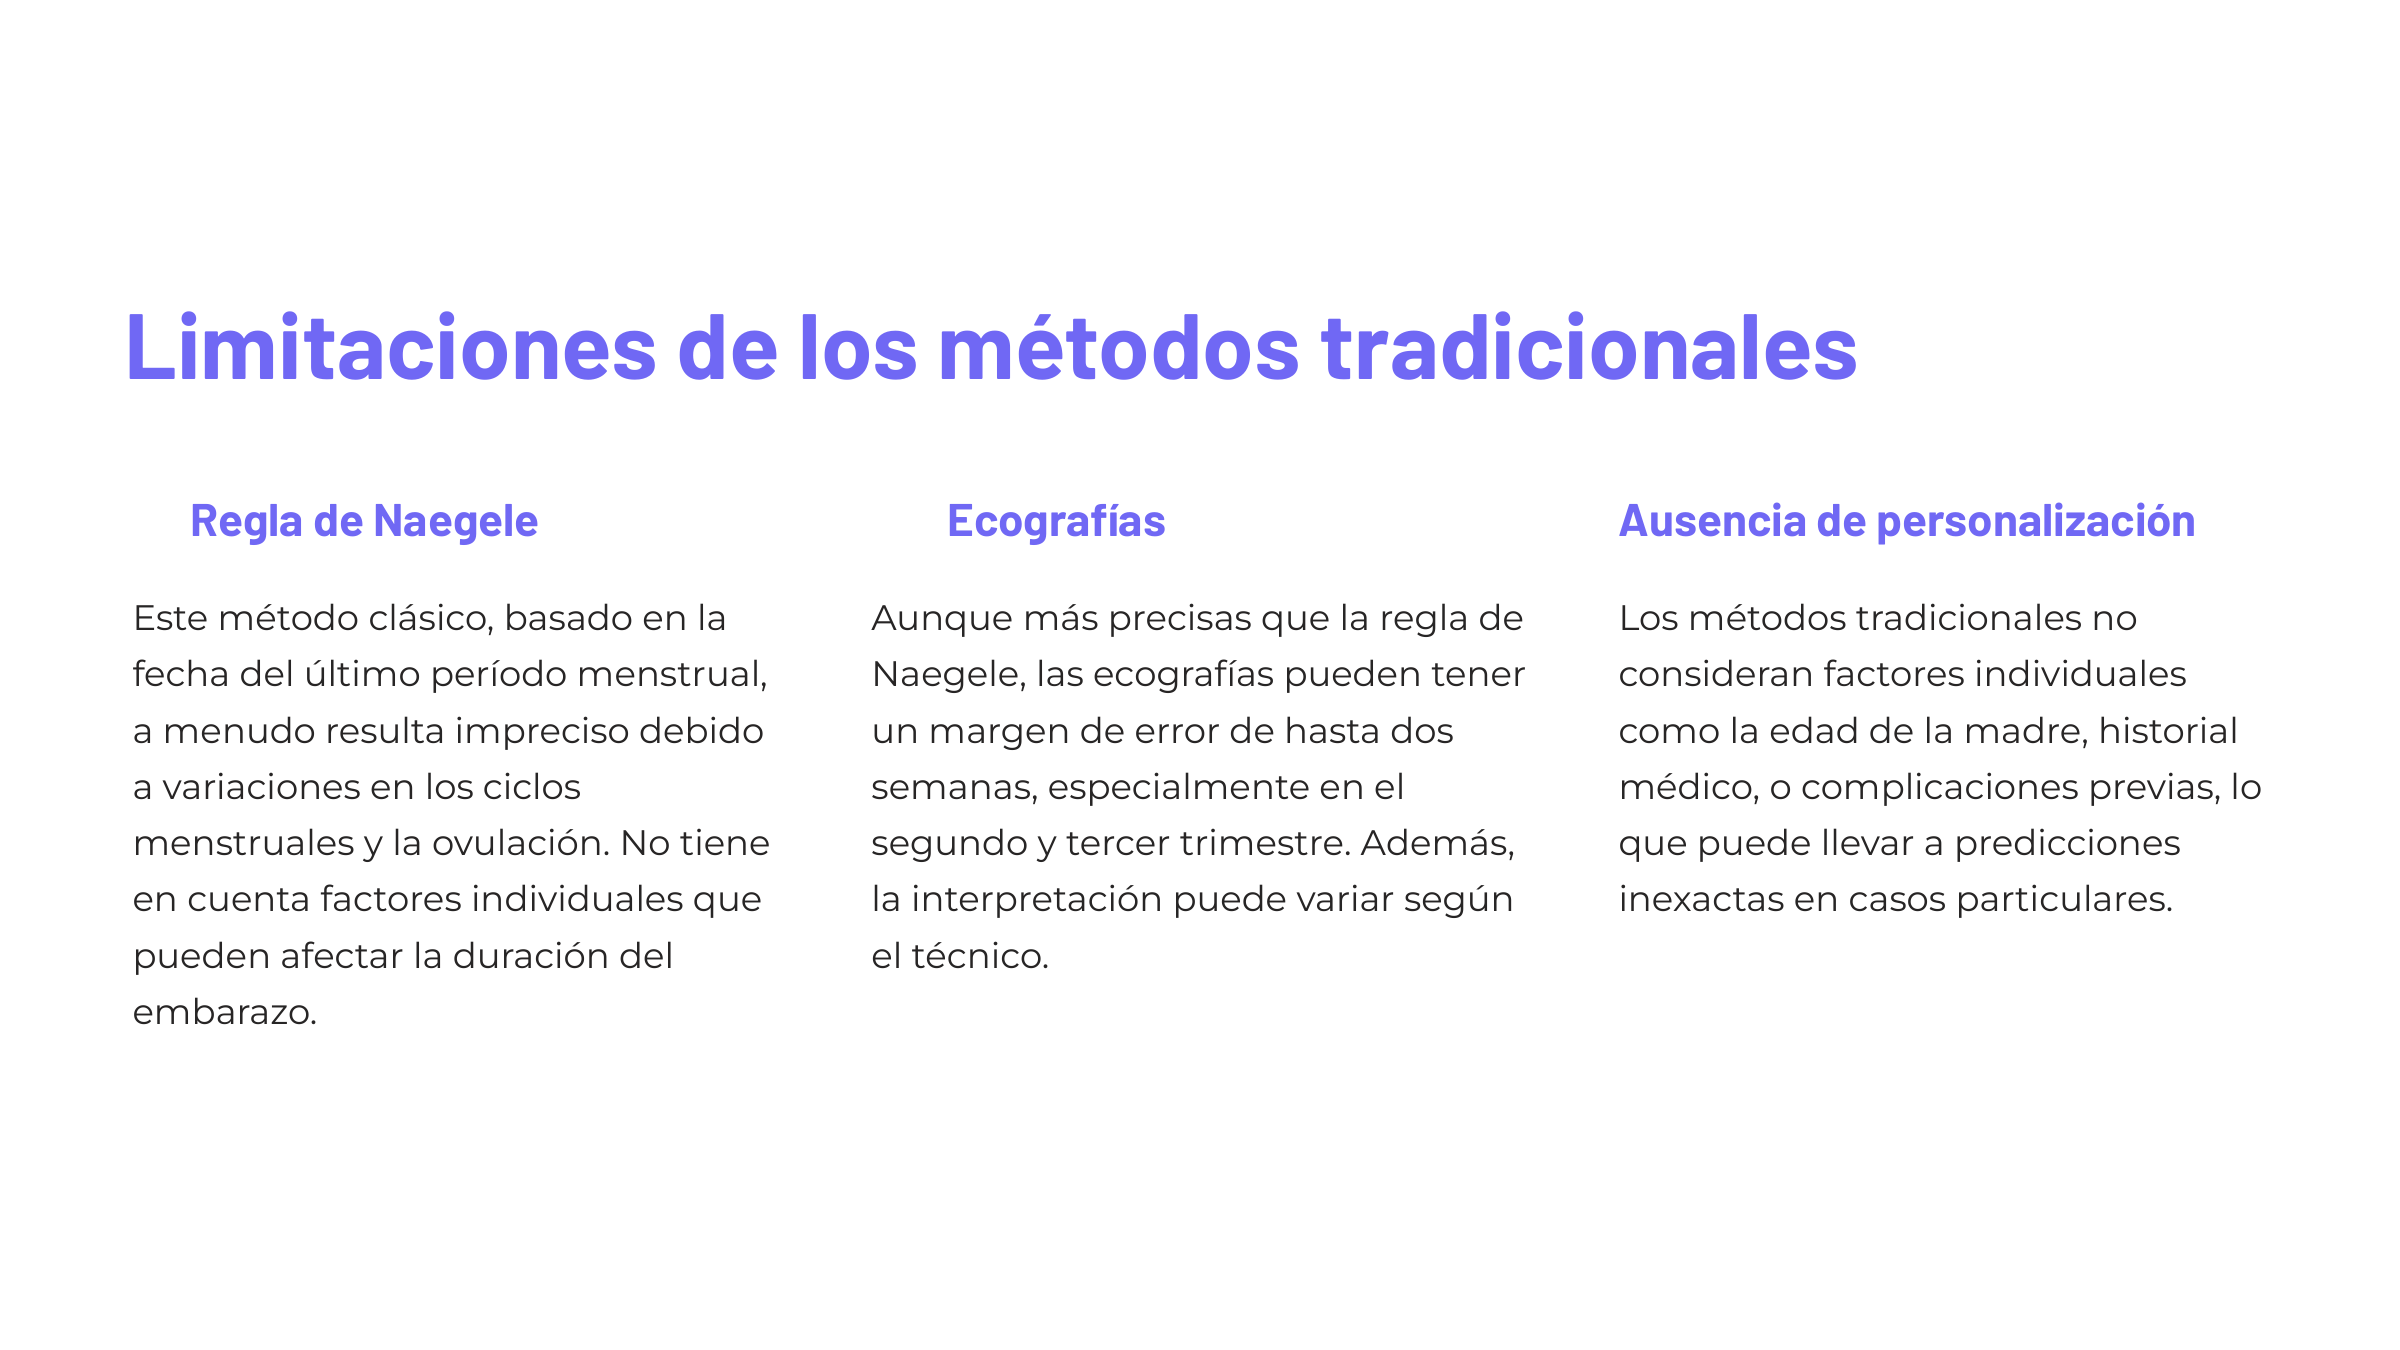

Limitaciones de los métodos tradicionales
Regla de Naegele
Ecografías
Ausencia de personalización
Este método clásico, basado en la fecha del último período menstrual, a menudo resulta impreciso debido a variaciones en los ciclos menstruales y la ovulación. No tiene en cuenta factores individuales que pueden afectar la duración del embarazo.
Aunque más precisas que la regla de Naegele, las ecografías pueden tener un margen de error de hasta dos semanas, especialmente en el segundo y tercer trimestre. Además, la interpretación puede variar según el técnico.
Los métodos tradicionales no consideran factores individuales como la edad de la madre, historial médico, o complicaciones previas, lo que puede llevar a predicciones inexactas en casos particulares.